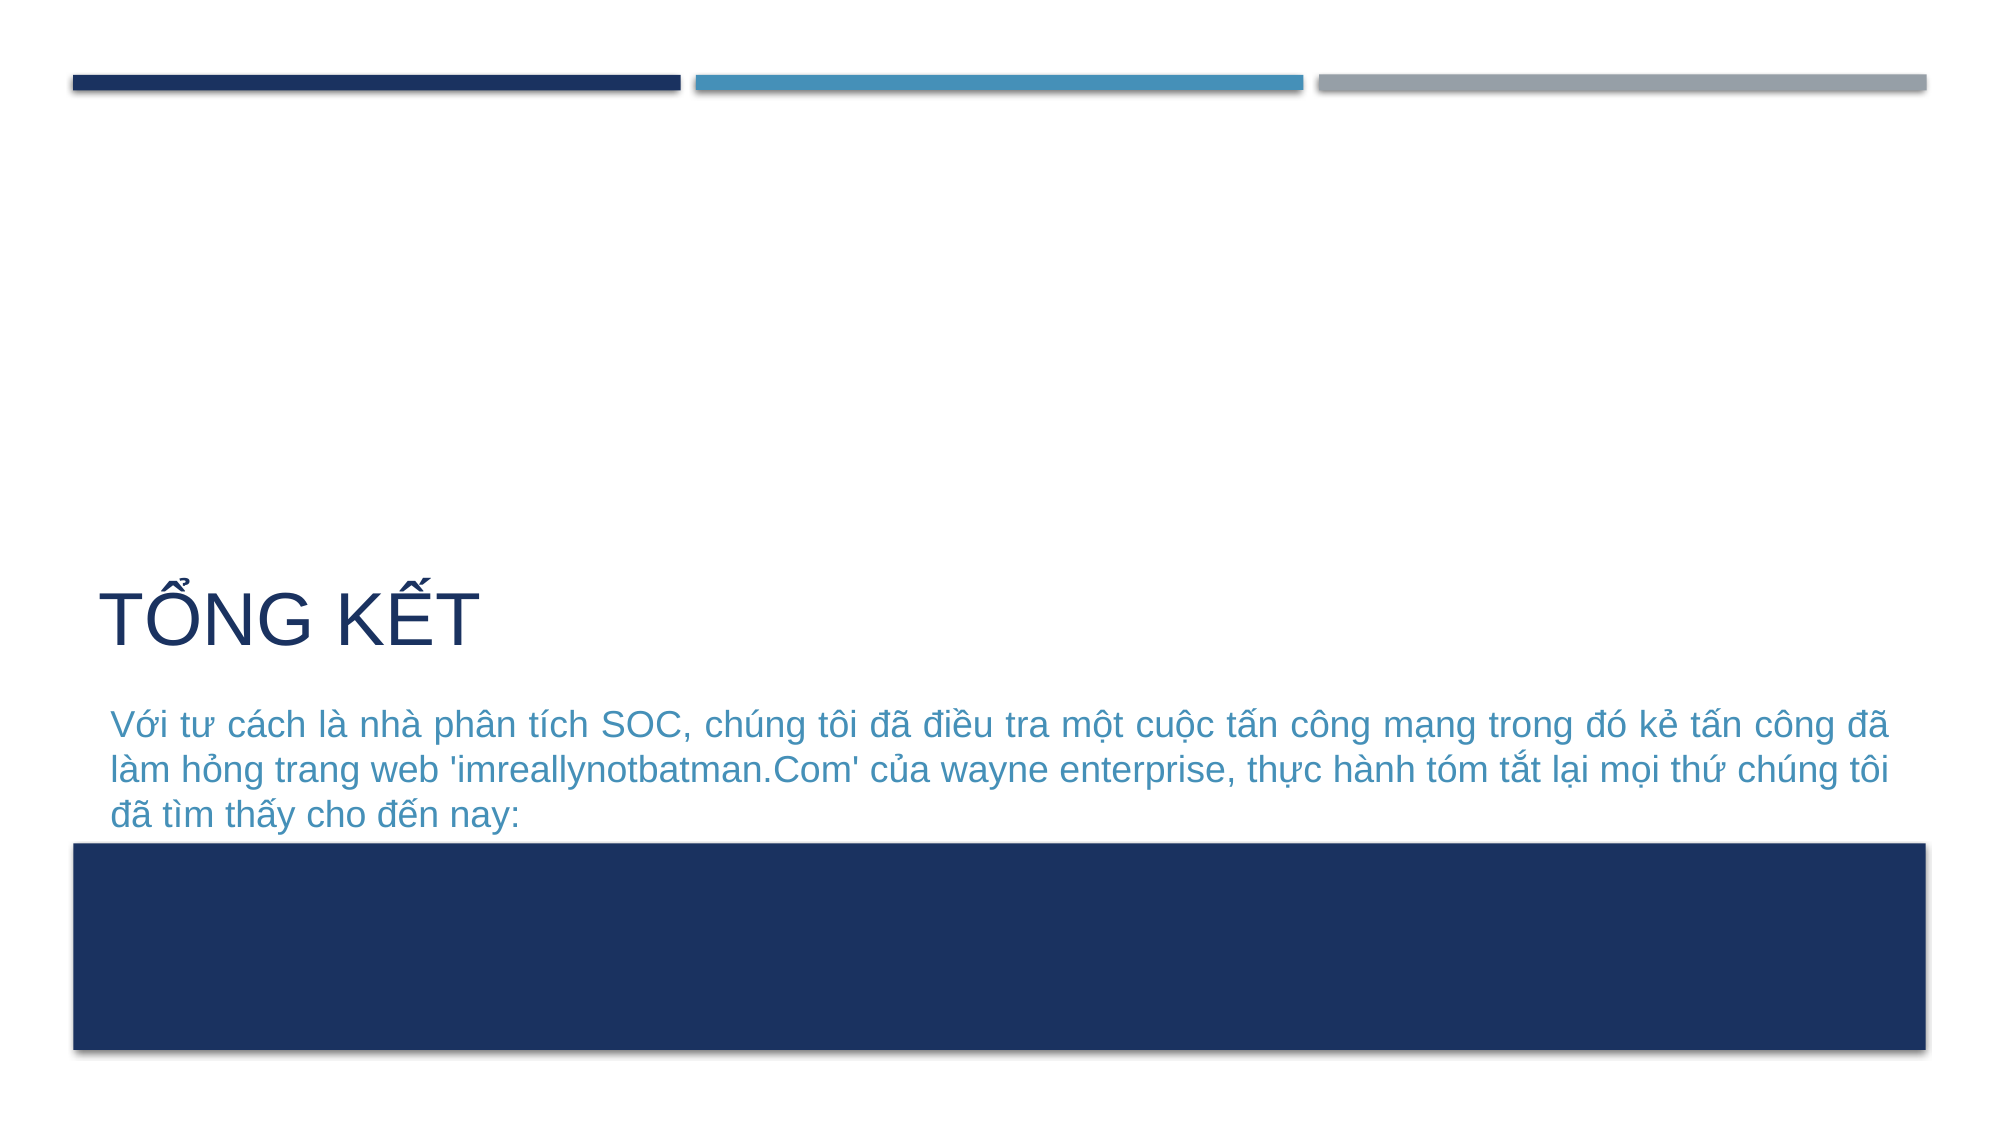

# TỔNG KẾT
Với tư cách là nhà phân tích SOC, chúng tôi đã điều tra một cuộc tấn công mạng trong đó kẻ tấn công đã làm hỏng trang web 'imreallynotbatman.Com' của wayne enterprise, thực hành tóm tắt lại mọi thứ chúng tôi đã tìm thấy cho đến nay: